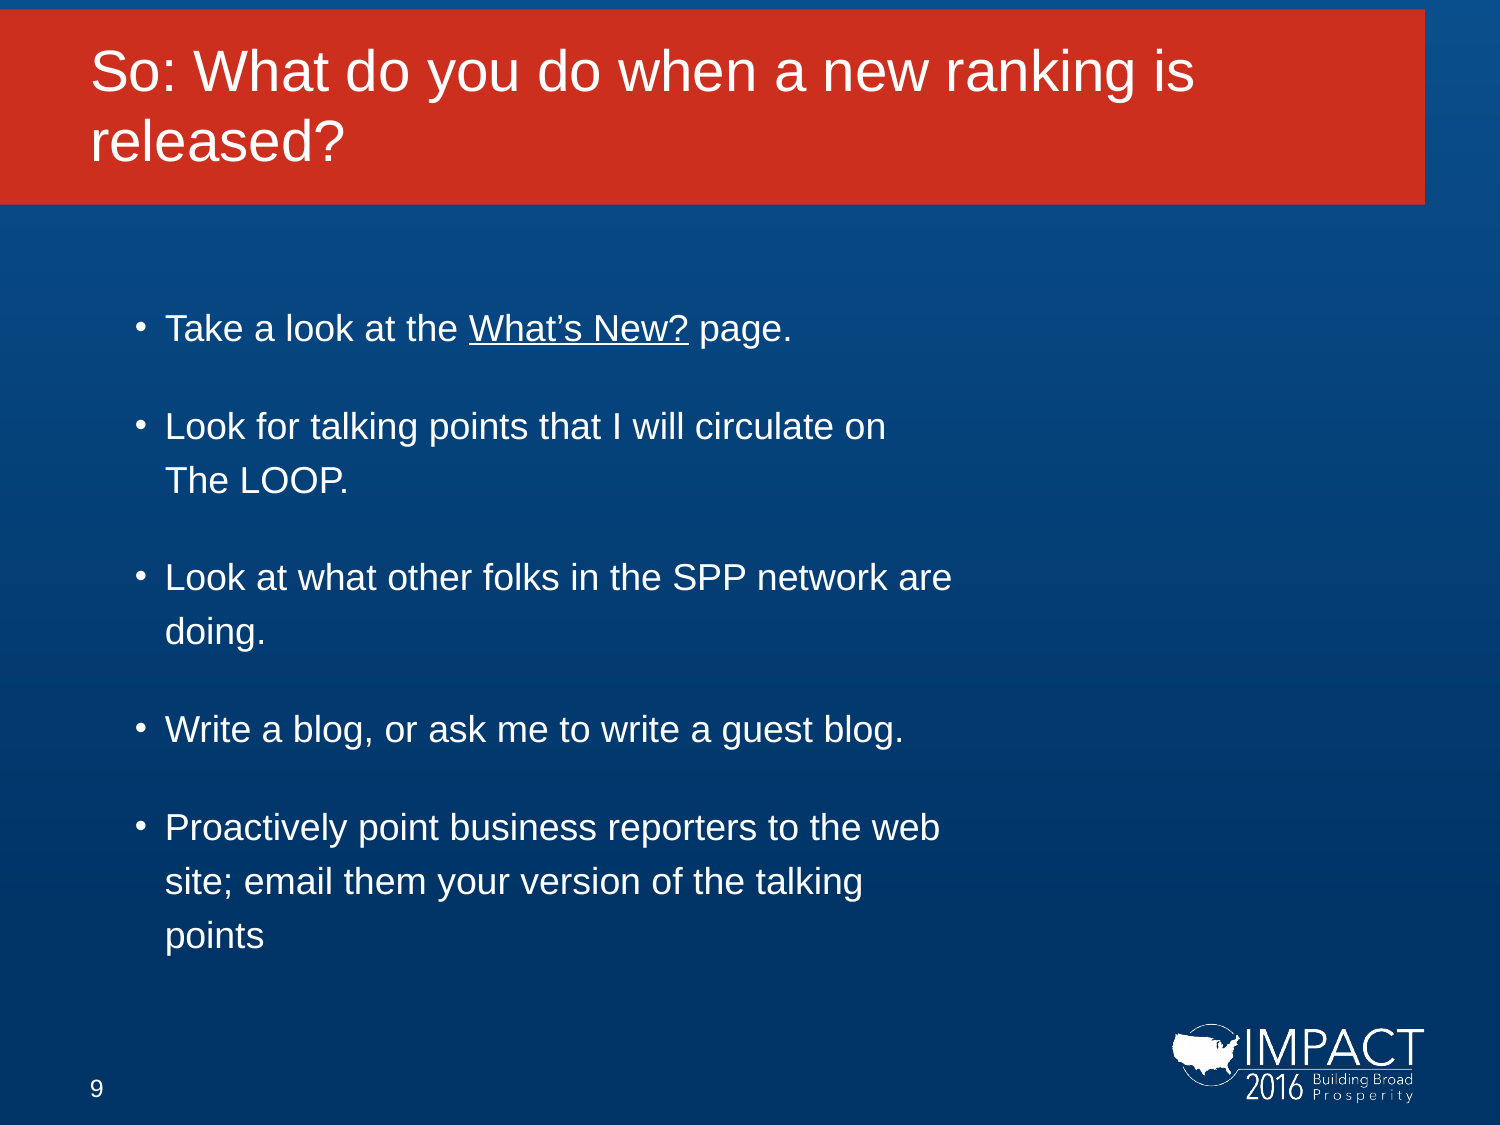

# So: What do you do when a new ranking is released?
Take a look at the What’s New? page.
Look for talking points that I will circulate on The LOOP.
Look at what other folks in the SPP network are doing.
Write a blog, or ask me to write a guest blog.
Proactively point business reporters to the web site; email them your version of the talking points